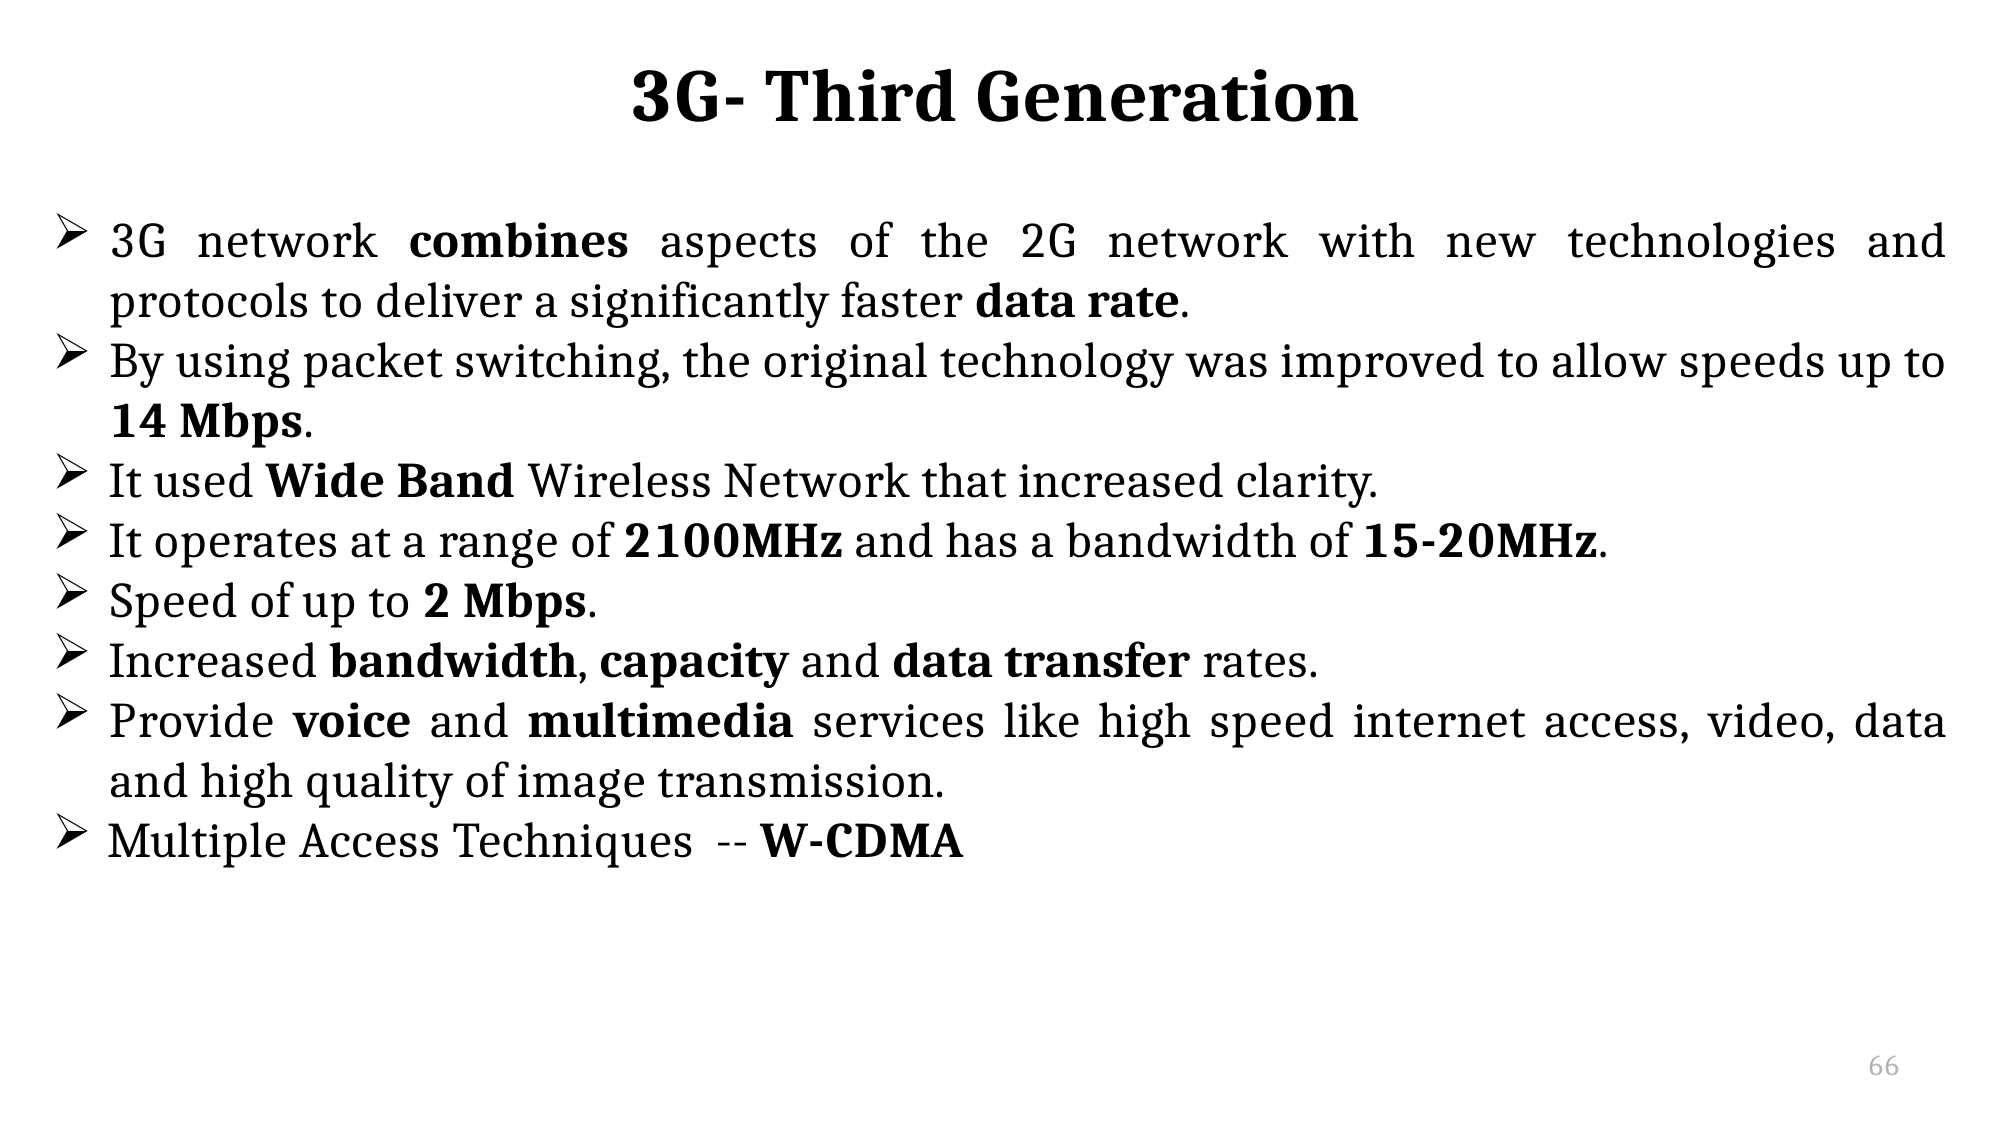

66
THIRD GENERATION (3G)

3G- Third Generation
3G network combines aspects of the 2G network with new technologies and protocols to deliver a significantly faster data rate.
By using packet switching, the original technology was improved to allow speeds up to 14 Mbps.
It used Wide Band Wireless Network that increased clarity.
It operates at a range of 2100MHz and has a bandwidth of 15-20MHz.
Speed of up to 2 Mbps.
Increased bandwidth, capacity and data transfer rates.
Provide voice and multimedia services like high speed internet access, video, data and high quality of image transmission.
Multiple Access Techniques  -- W-CDMA